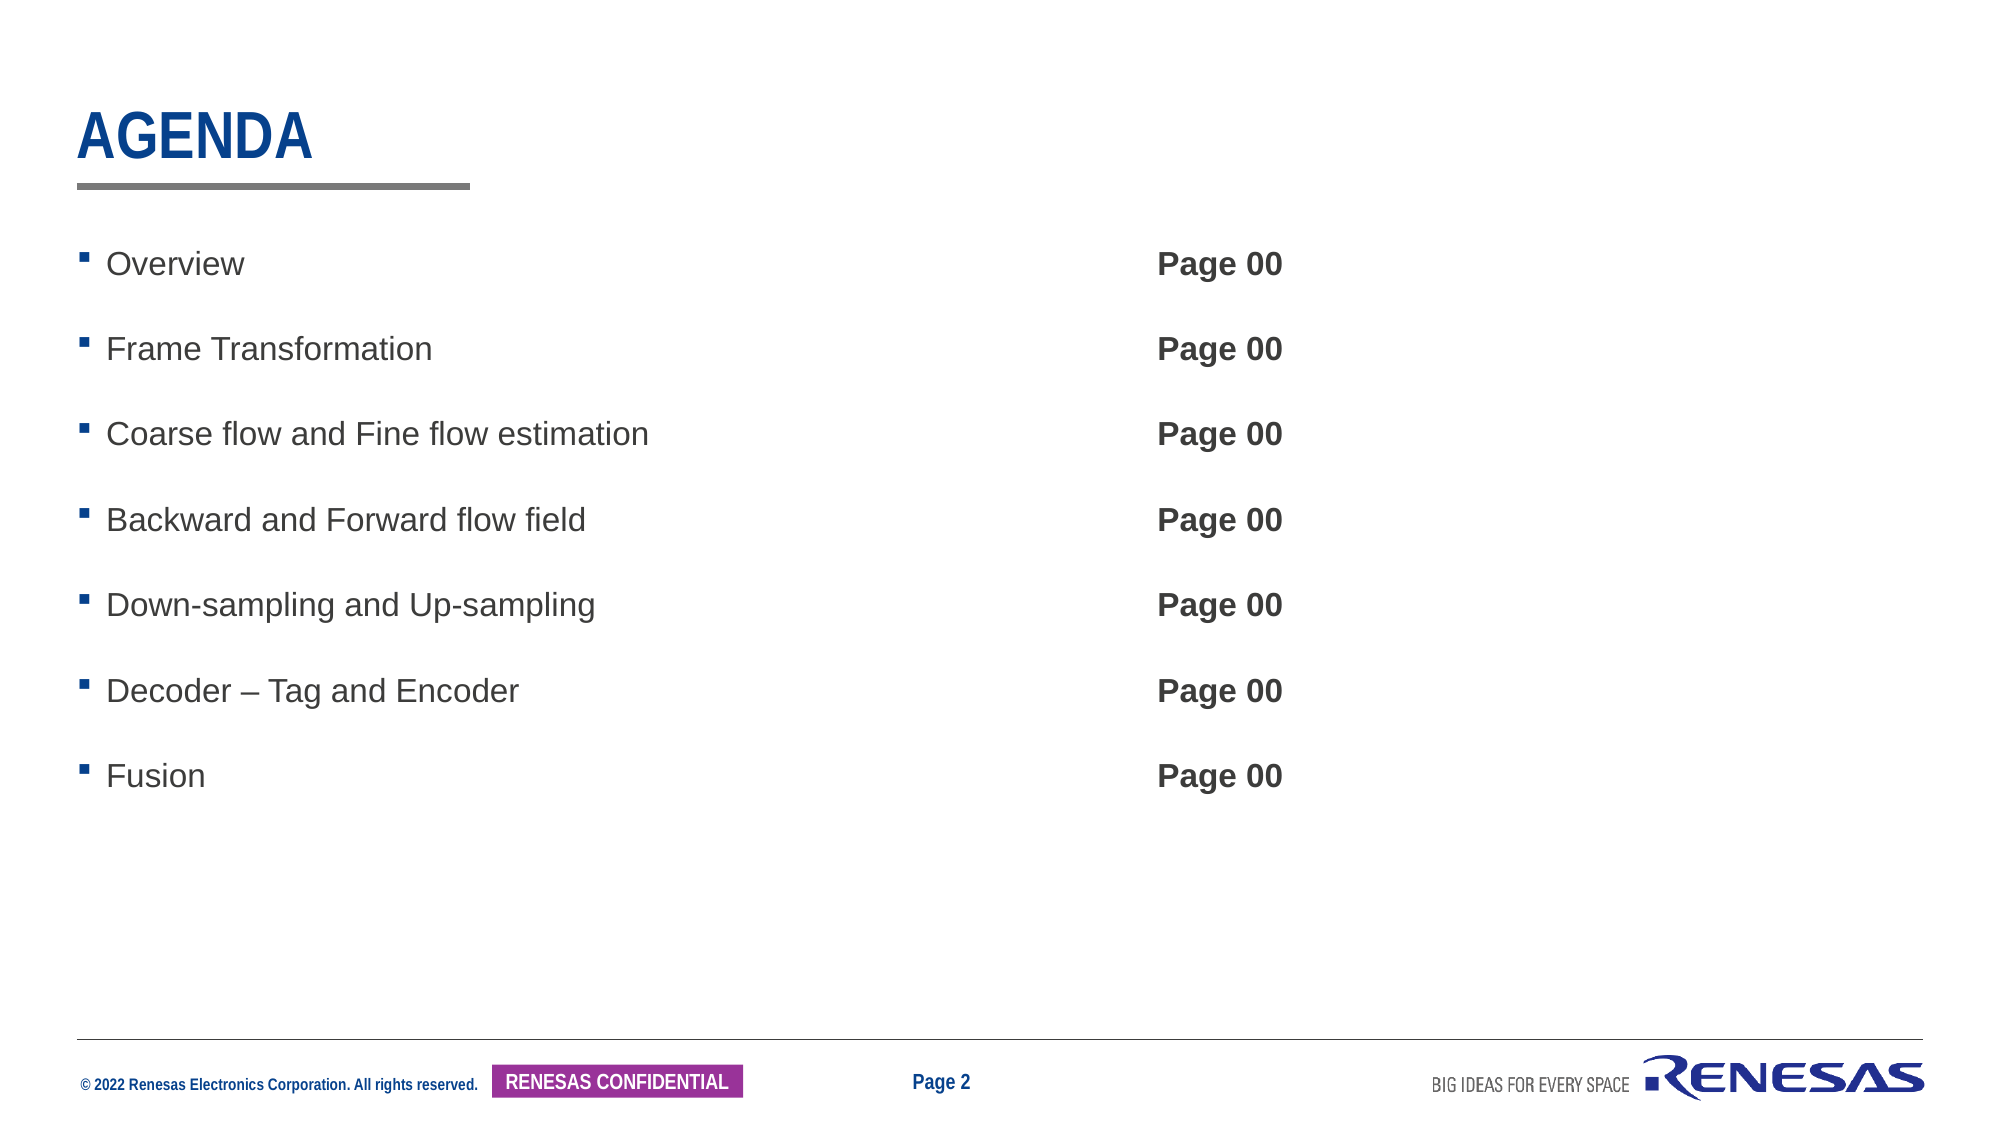

# Agenda
Overview 	Page 00
Frame Transformation	Page 00
Coarse flow and Fine flow estimation	Page 00
Backward and Forward flow field	Page 00
Down-sampling and Up-sampling 	Page 00
Decoder – Tag and Encoder 	Page 00
Fusion 	Page 00